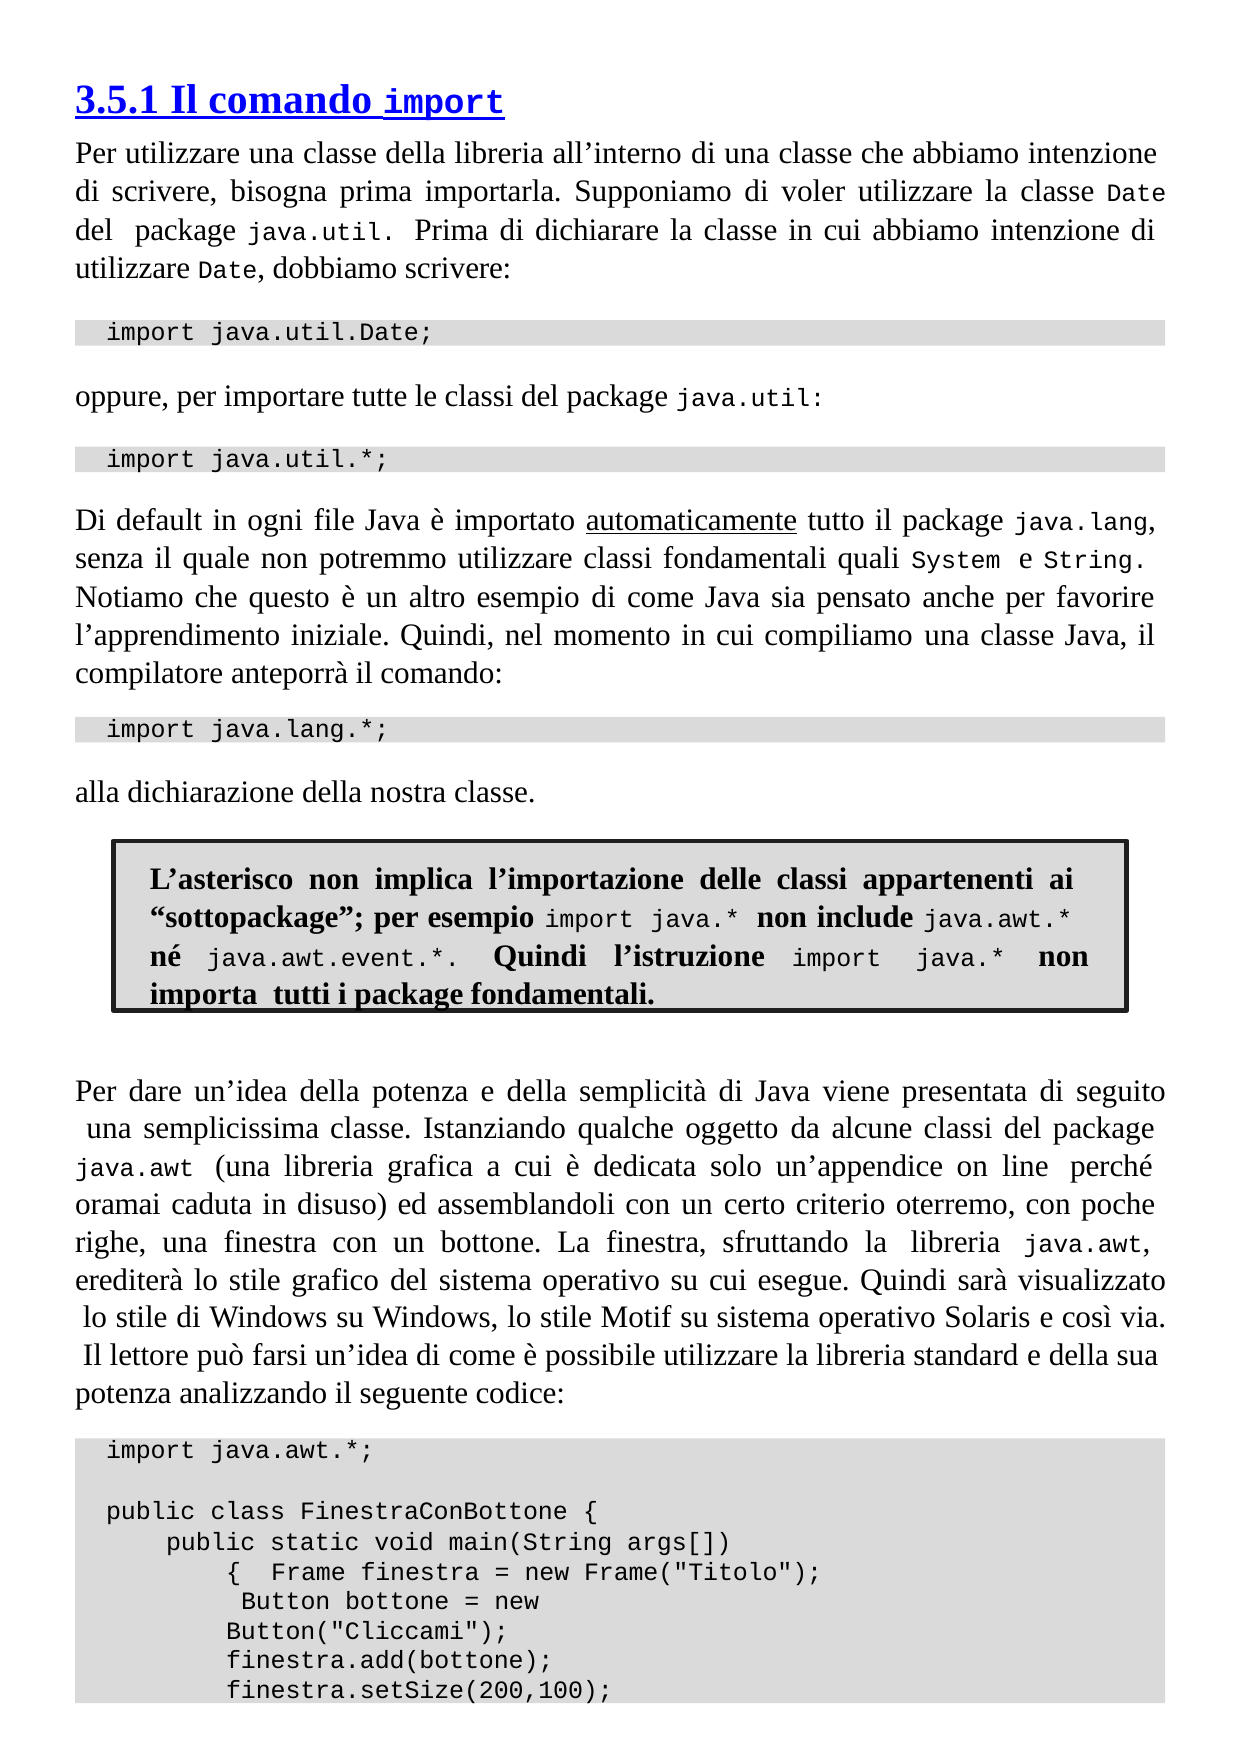

3.5.1 Il comando import
Per utilizzare una classe della libreria all’interno di una classe che abbiamo intenzione  di scrivere, bisogna prima importarla. Supponiamo di voler utilizzare la classe Date del  package java.util. Prima di dichiarare la classe in cui abbiamo intenzione di  utilizzare Date, dobbiamo scrivere:
import java.util.Date;
oppure, per importare tutte le classi del package java.util:
import java.util.*;
Di default in ogni file Java è importato automaticamente tutto il package java.lang,  senza il quale non potremmo utilizzare classi fondamentali quali System e String.  Notiamo che questo è un altro esempio di come Java sia pensato anche per favorire  l’apprendimento iniziale. Quindi, nel momento in cui compiliamo una classe Java, il  compilatore anteporrà il comando:
import java.lang.*;
alla dichiarazione della nostra classe.
L’asterisco non implica l’importazione delle classi appartenenti ai  “sottopackage”; per esempio import java.* non include java.awt.*  né java.awt.event.*. Quindi l’istruzione import java.* non importa  tutti i package fondamentali.
Per dare un’idea della potenza e della semplicità di Java viene presentata di seguito  una semplicissima classe. Istanziando qualche oggetto da alcune classi del package  java.awt (una libreria grafica a cui è dedicata solo un’appendice on line perché  oramai caduta in disuso) ed assemblandoli con un certo criterio oterremo, con poche  righe, una finestra con un bottone. La finestra, sfruttando la libreria java.awt,  erediterà lo stile grafico del sistema operativo su cui esegue. Quindi sarà visualizzato  lo stile di Windows su Windows, lo stile Motif su sistema operativo Solaris e così via.  Il lettore può farsi un’idea di come è possibile utilizzare la libreria standard e della sua  potenza analizzando il seguente codice:
import java.awt.*;

public class FinestraConBottone {
public static void main(String args[]) {  Frame finestra = new Frame("Titolo");  Button bottone = new Button("Cliccami");  finestra.add(bottone);  finestra.setSize(200,100);